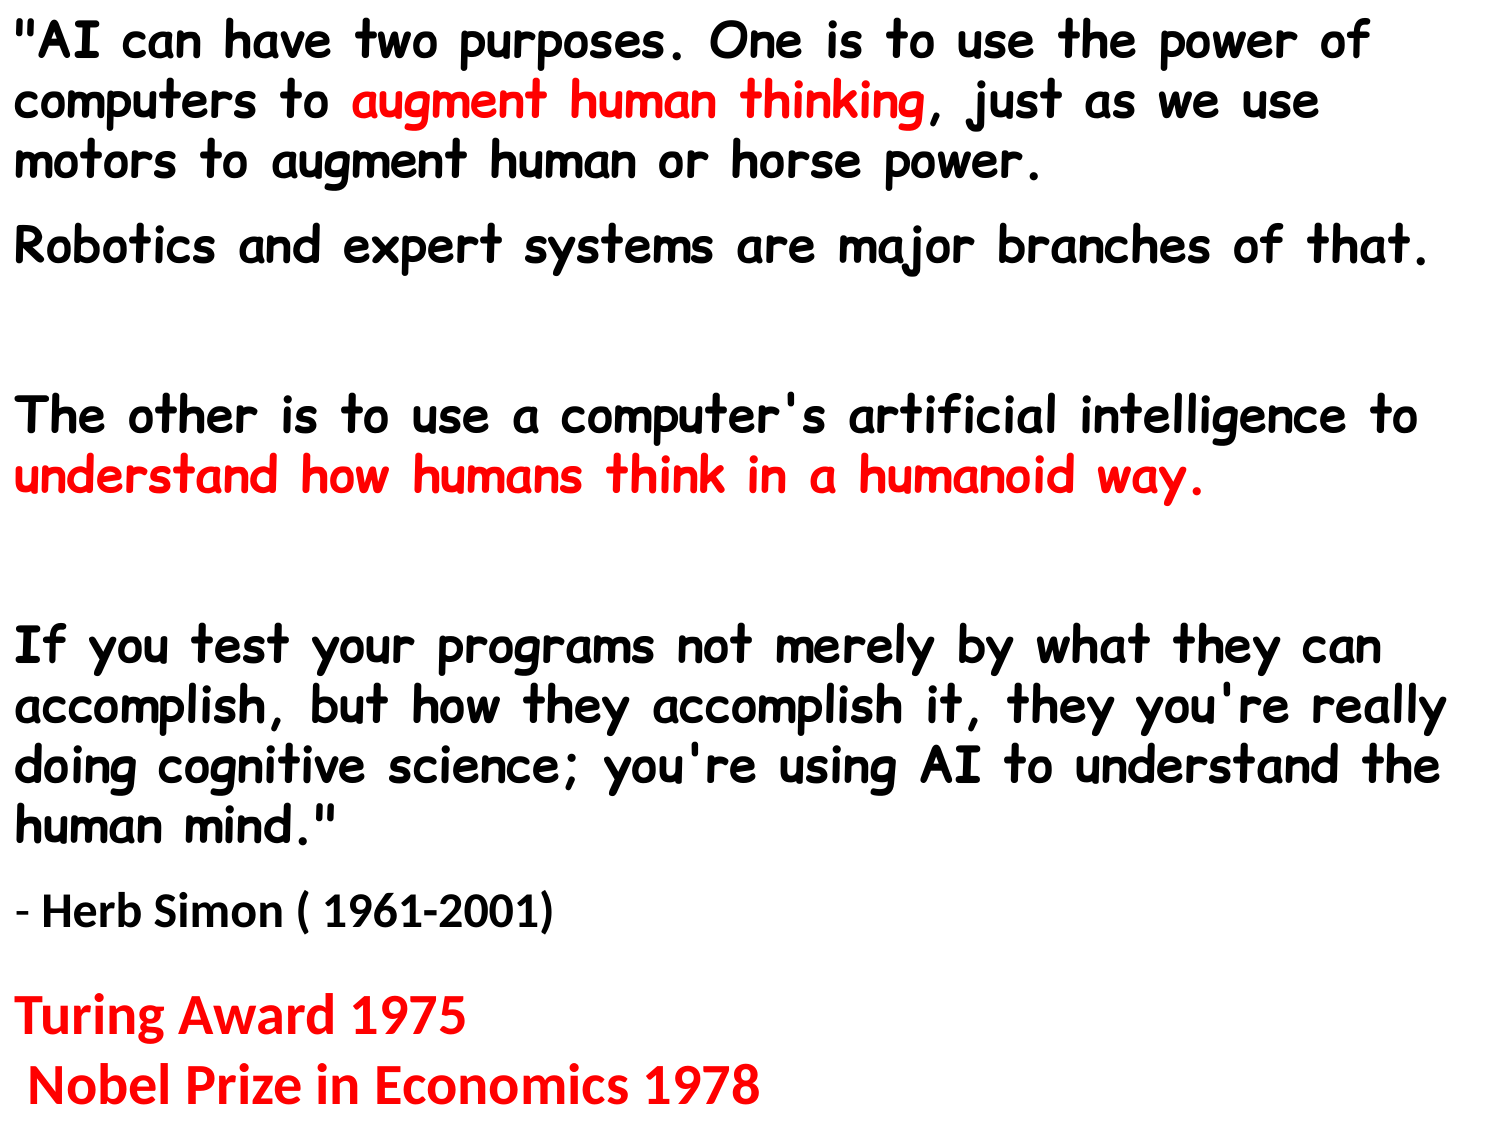

"AI can have two purposes. One is to use the power of computers to augment human thinking, just as we use motors to augment human or horse power.
Robotics and expert systems are major branches of that.

The other is to use a computer's artificial intelligence to understand how humans think in a humanoid way.

If you test your programs not merely by what they can accomplish, but how they accomplish it, they you're really doing cognitive science; you're using AI to understand the human mind."
- Herb Simon ( 1961-2001)
Turing Award 1975
 Nobel Prize in Economics 1978